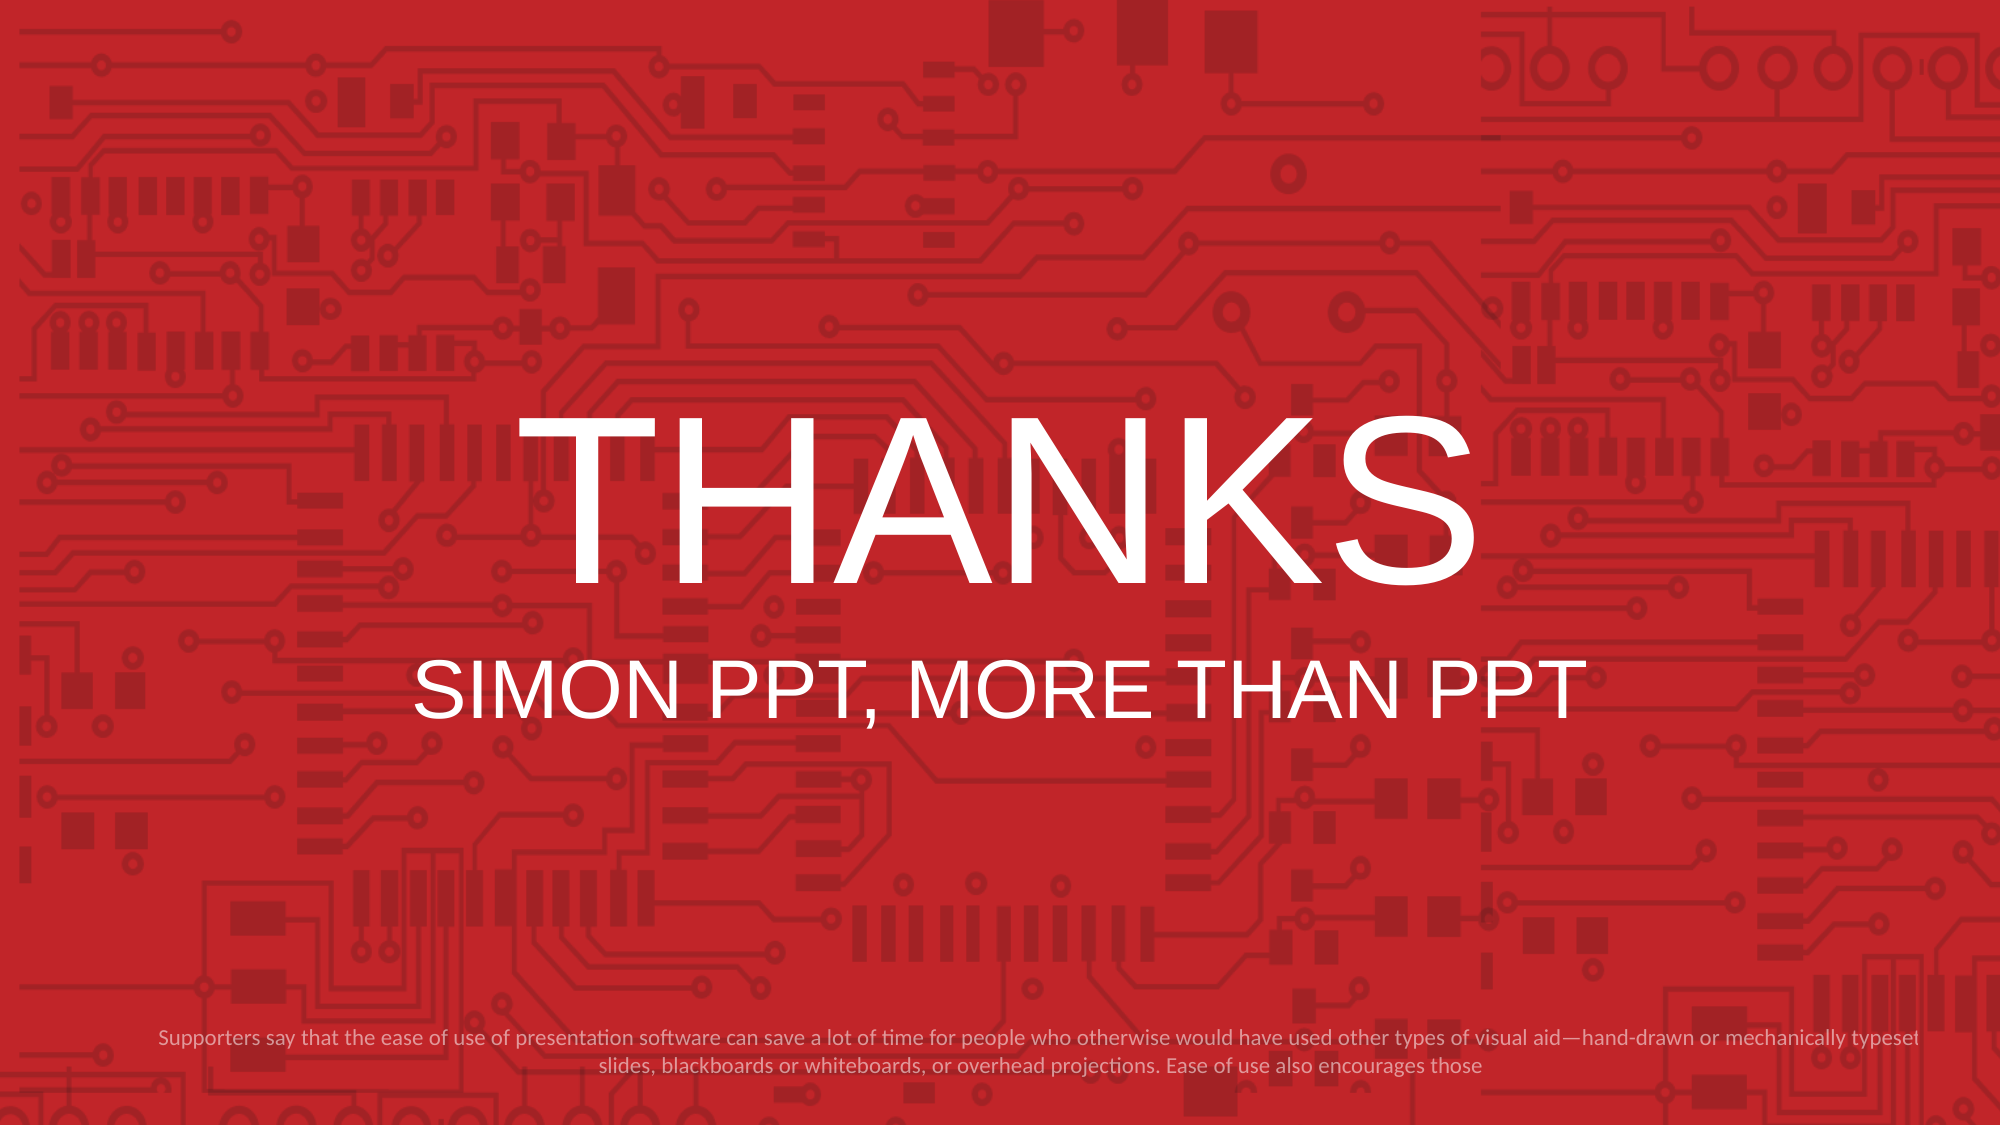

THANKS
SIMON PPT, MORE THAN PPT
Supporters say that the ease of use of presentation software can save a lot of time for people who otherwise would have used other types of visual aid—hand-drawn or mechanically typeset slides, blackboards or whiteboards, or overhead projections. Ease of use also encourages those